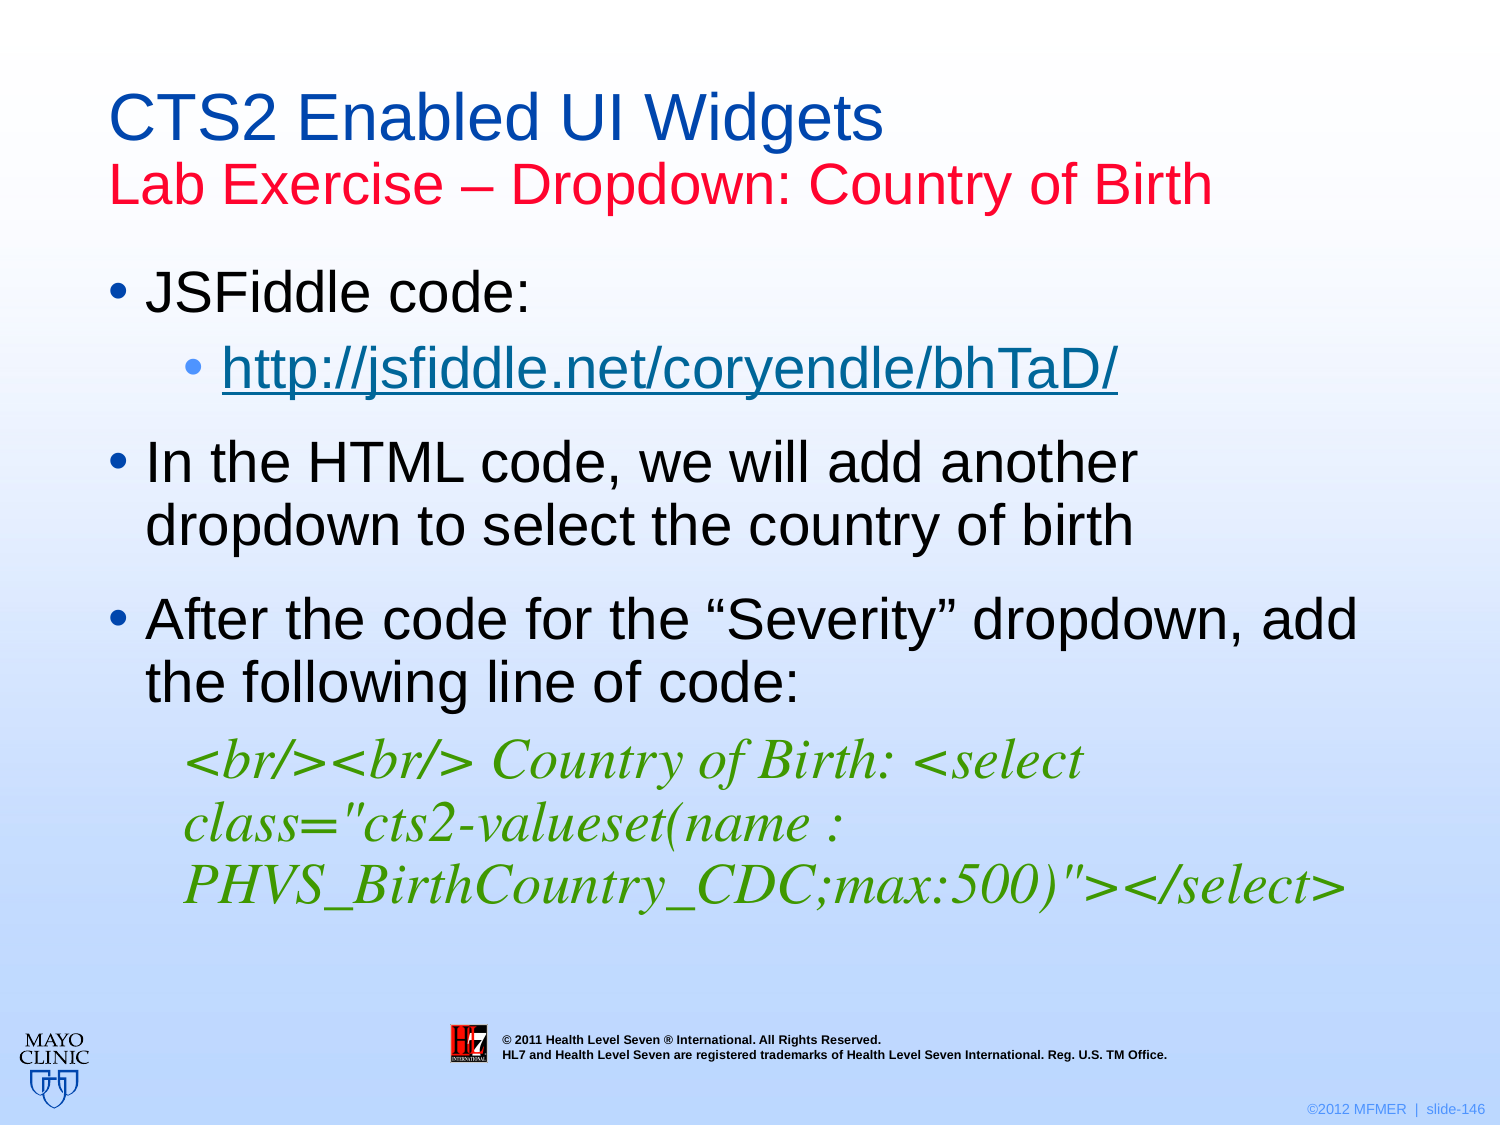

# CTS2 Enabled UI Widgets Lab Exercise – Dropdown: Country of Birth
JSFiddle code:
http://jsfiddle.net/coryendle/bhTaD/
In the HTML code, we will add another dropdown to select the country of birth
After the code for the “Severity” dropdown, add the following line of code:
<br/><br/> Country of Birth: <select class="cts2-valueset(name : PHVS_BirthCountry_CDC;max:500)"></select>